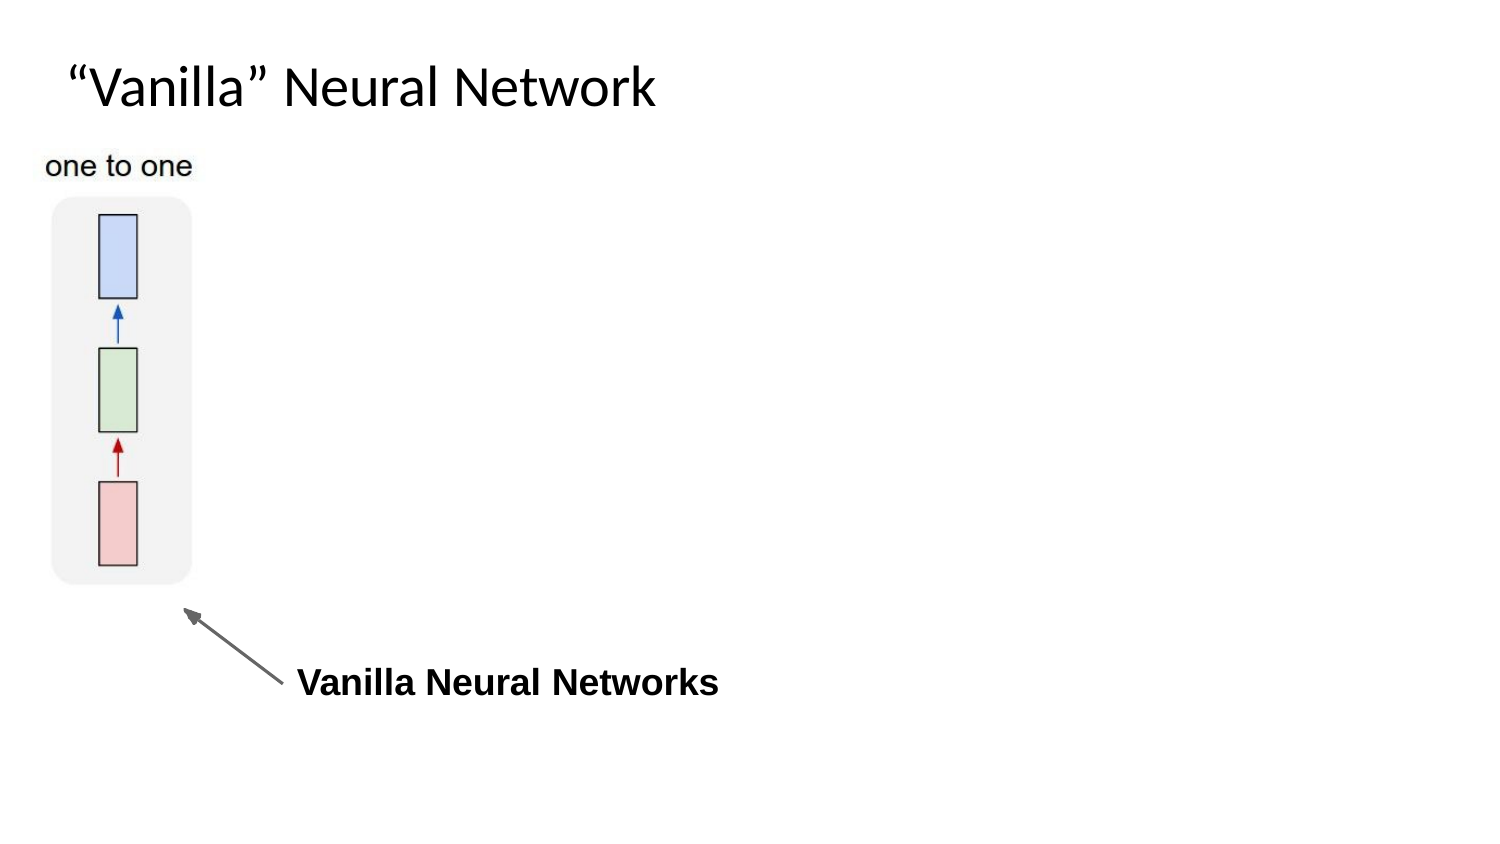

# “Vanilla” Neural Network

Vanilla Neural Networks